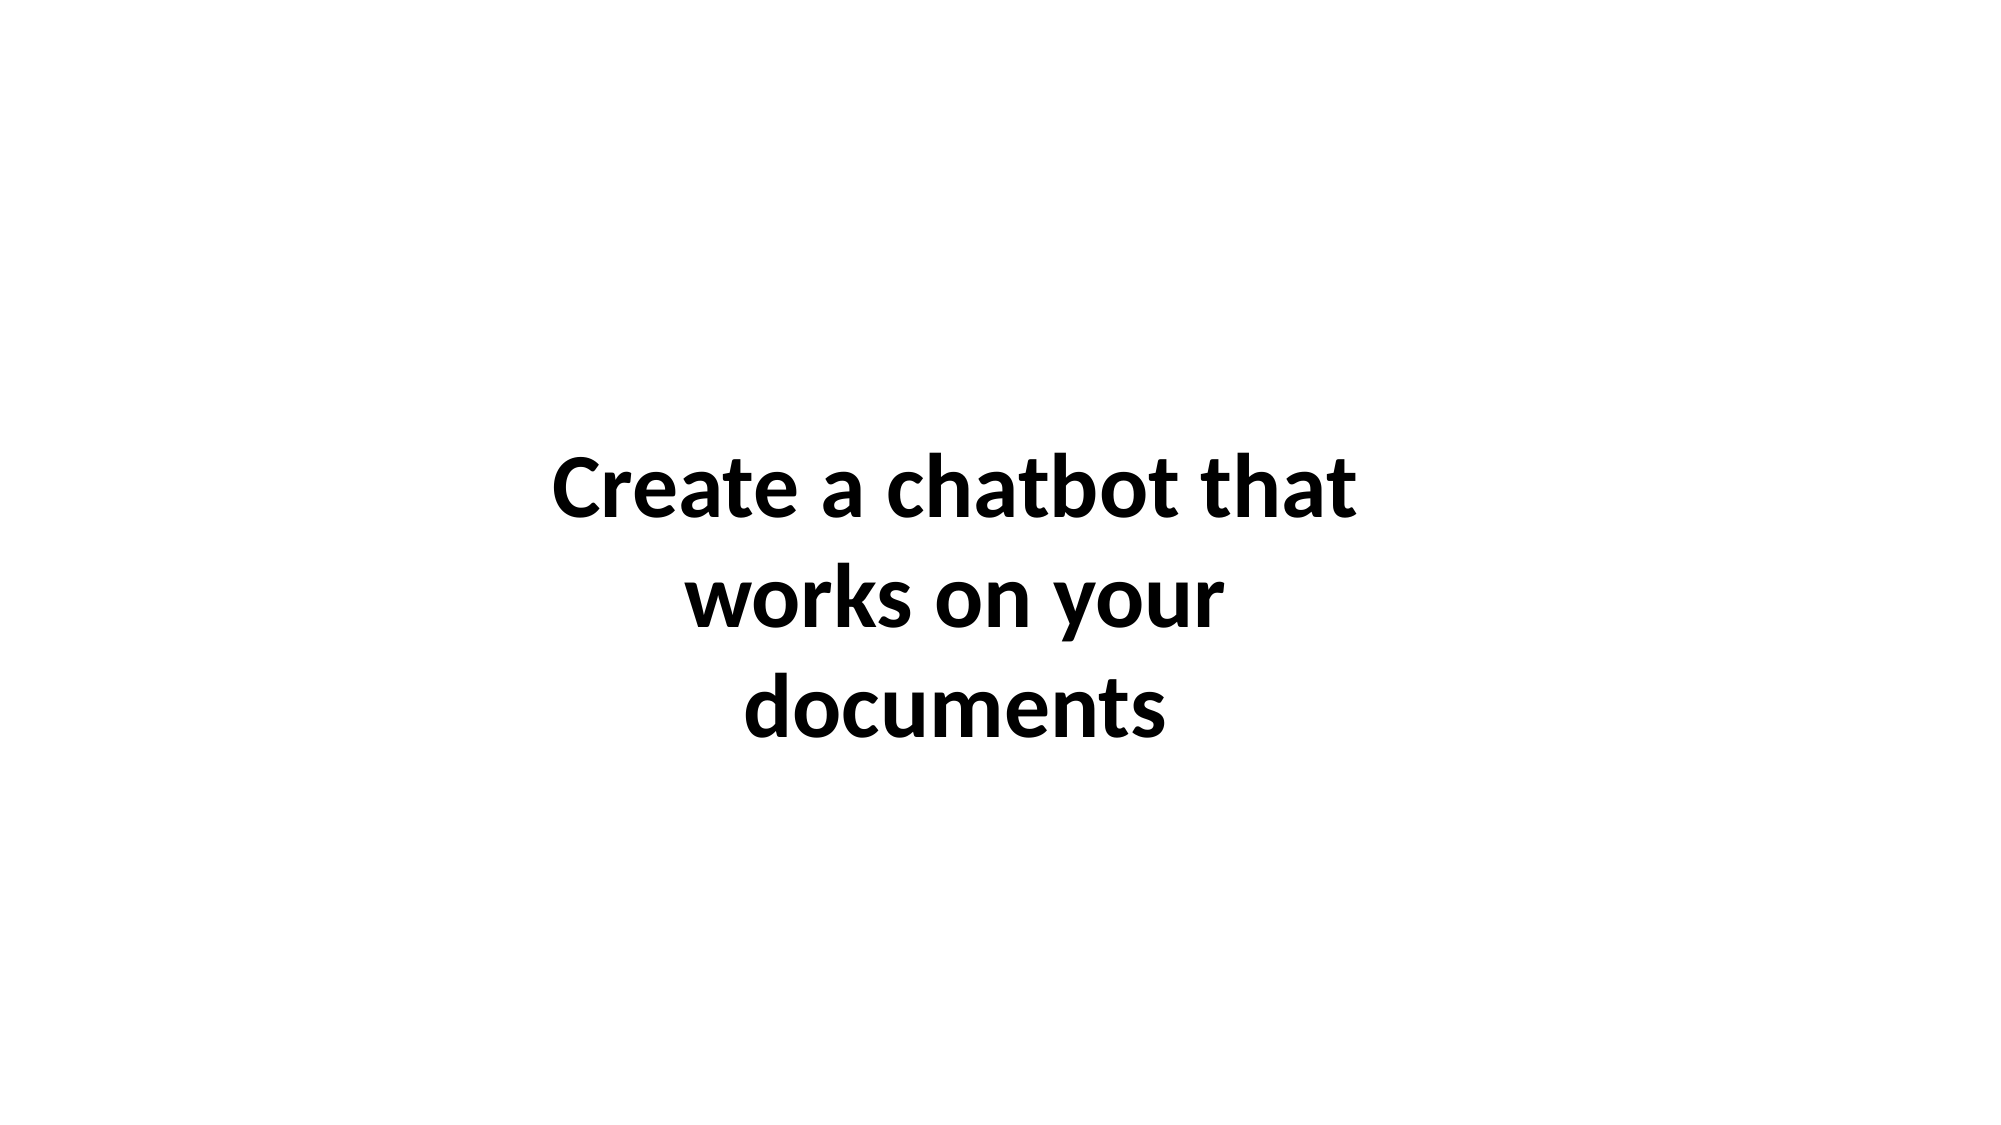

Create a chatbot that works on your documents